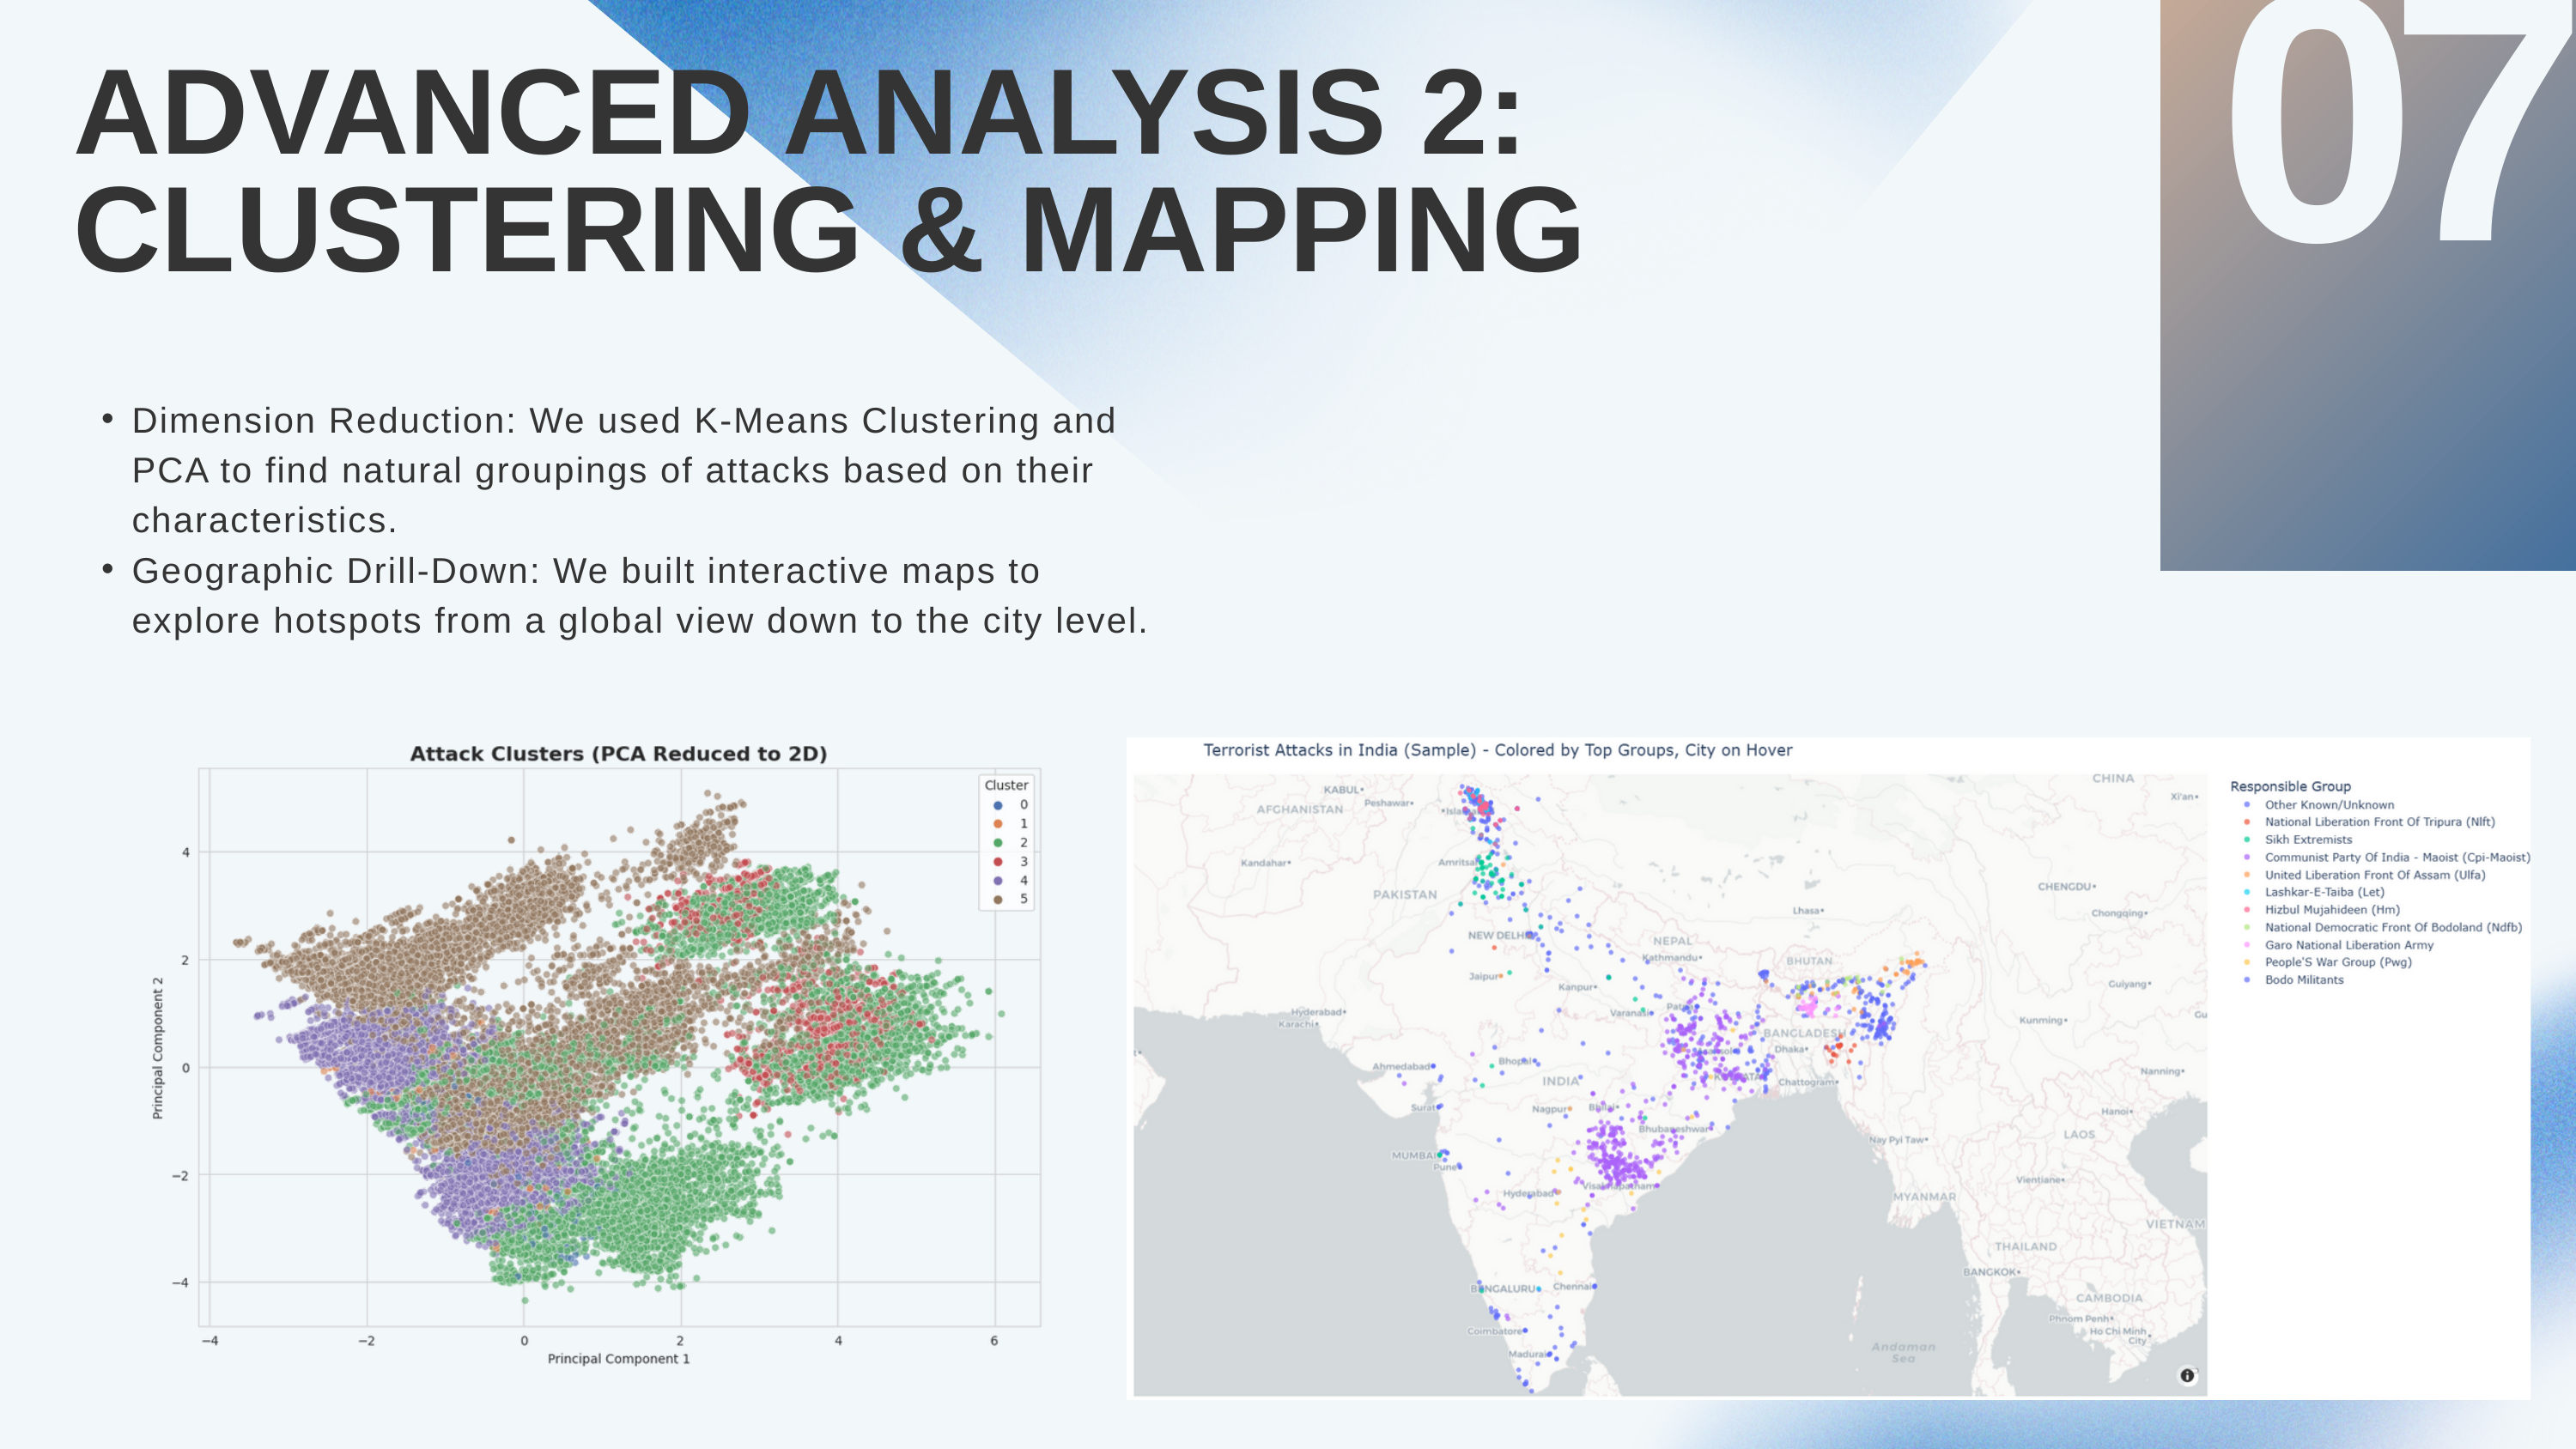

07
06
ADVANCED ANALYSIS 2: CLUSTERING & MAPPING
Dimension Reduction: We used K-Means Clustering and PCA to find natural groupings of attacks based on their characteristics.
Geographic Drill-Down: We built interactive maps to explore hotspots from a global view down to the city level.

E